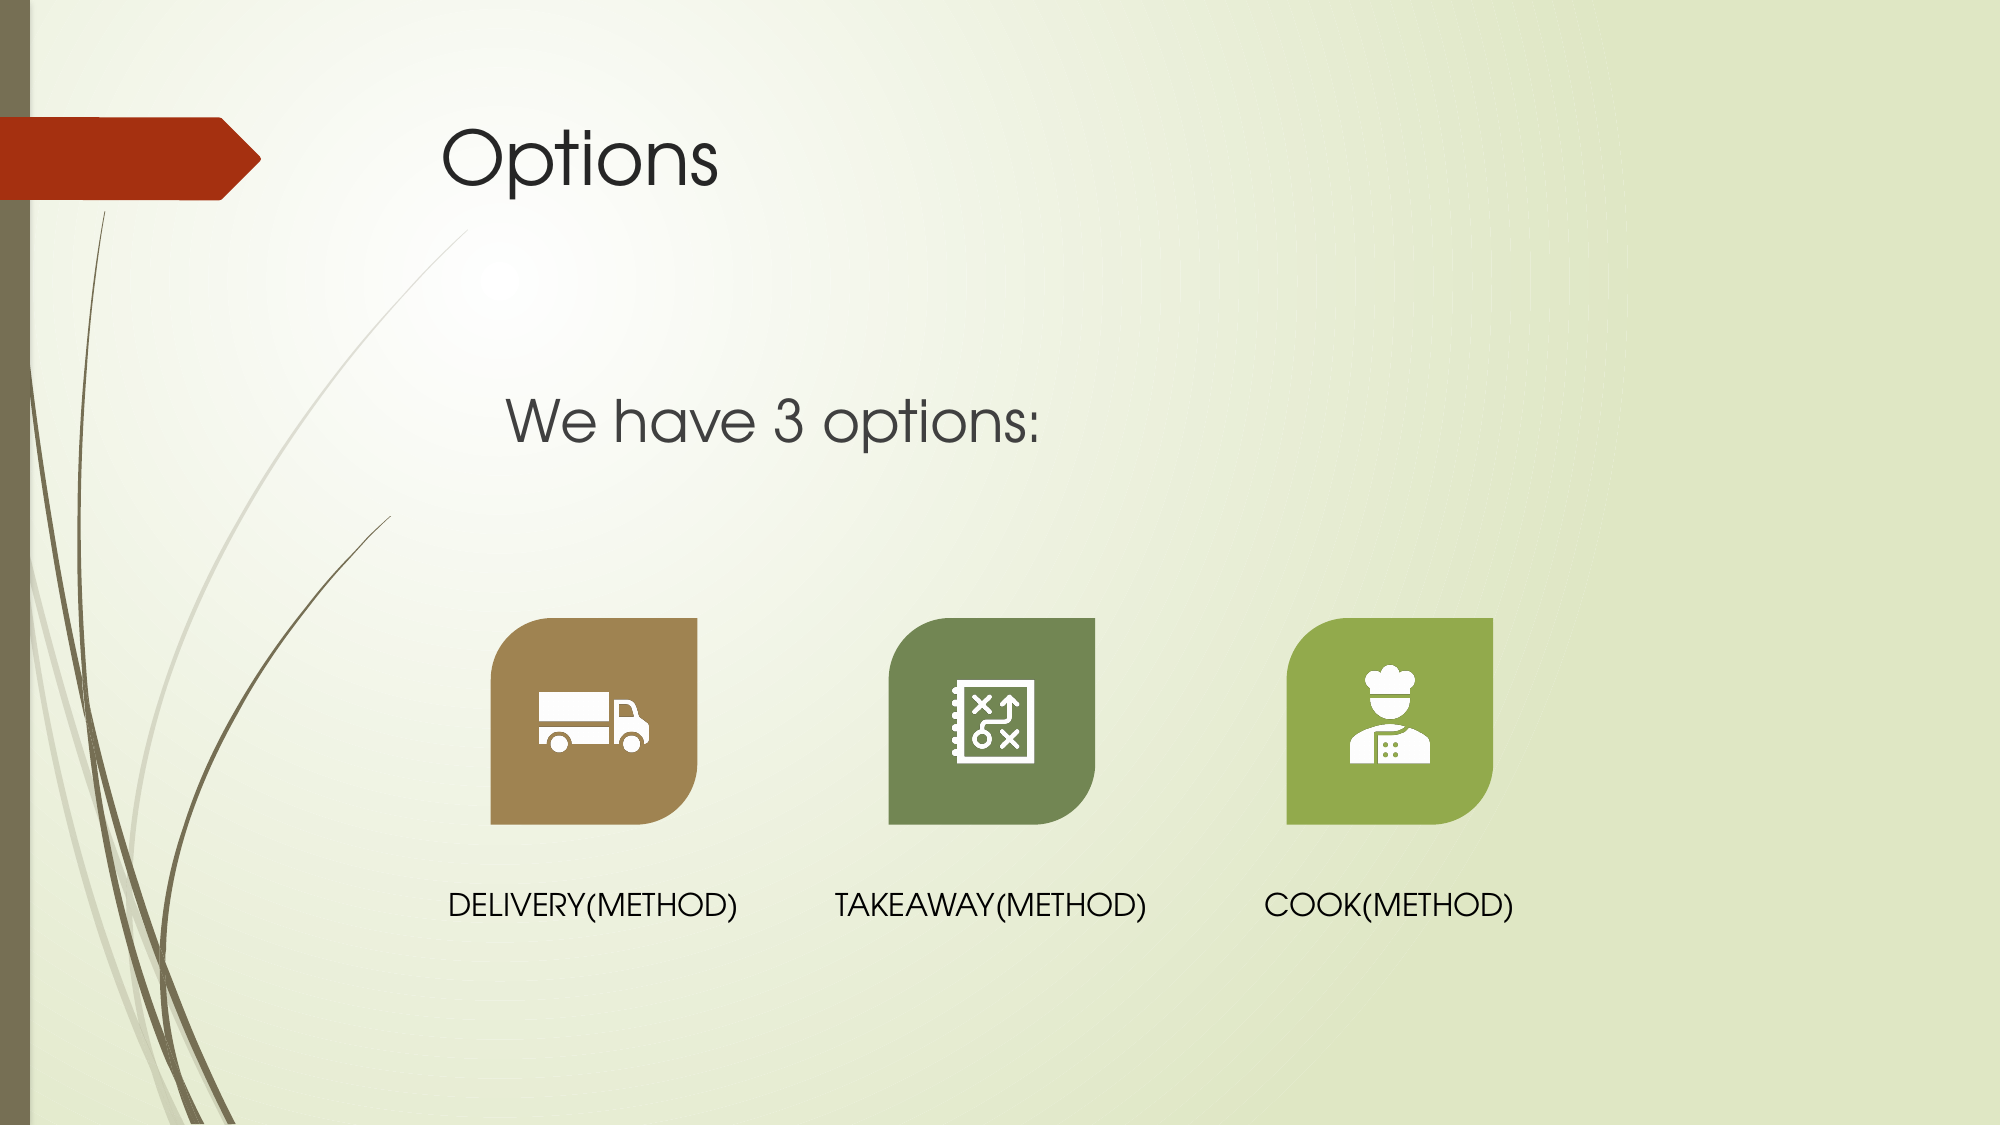

# Options
We have 3 options:

Delivery(method)

takeaway(method)

cook(method)